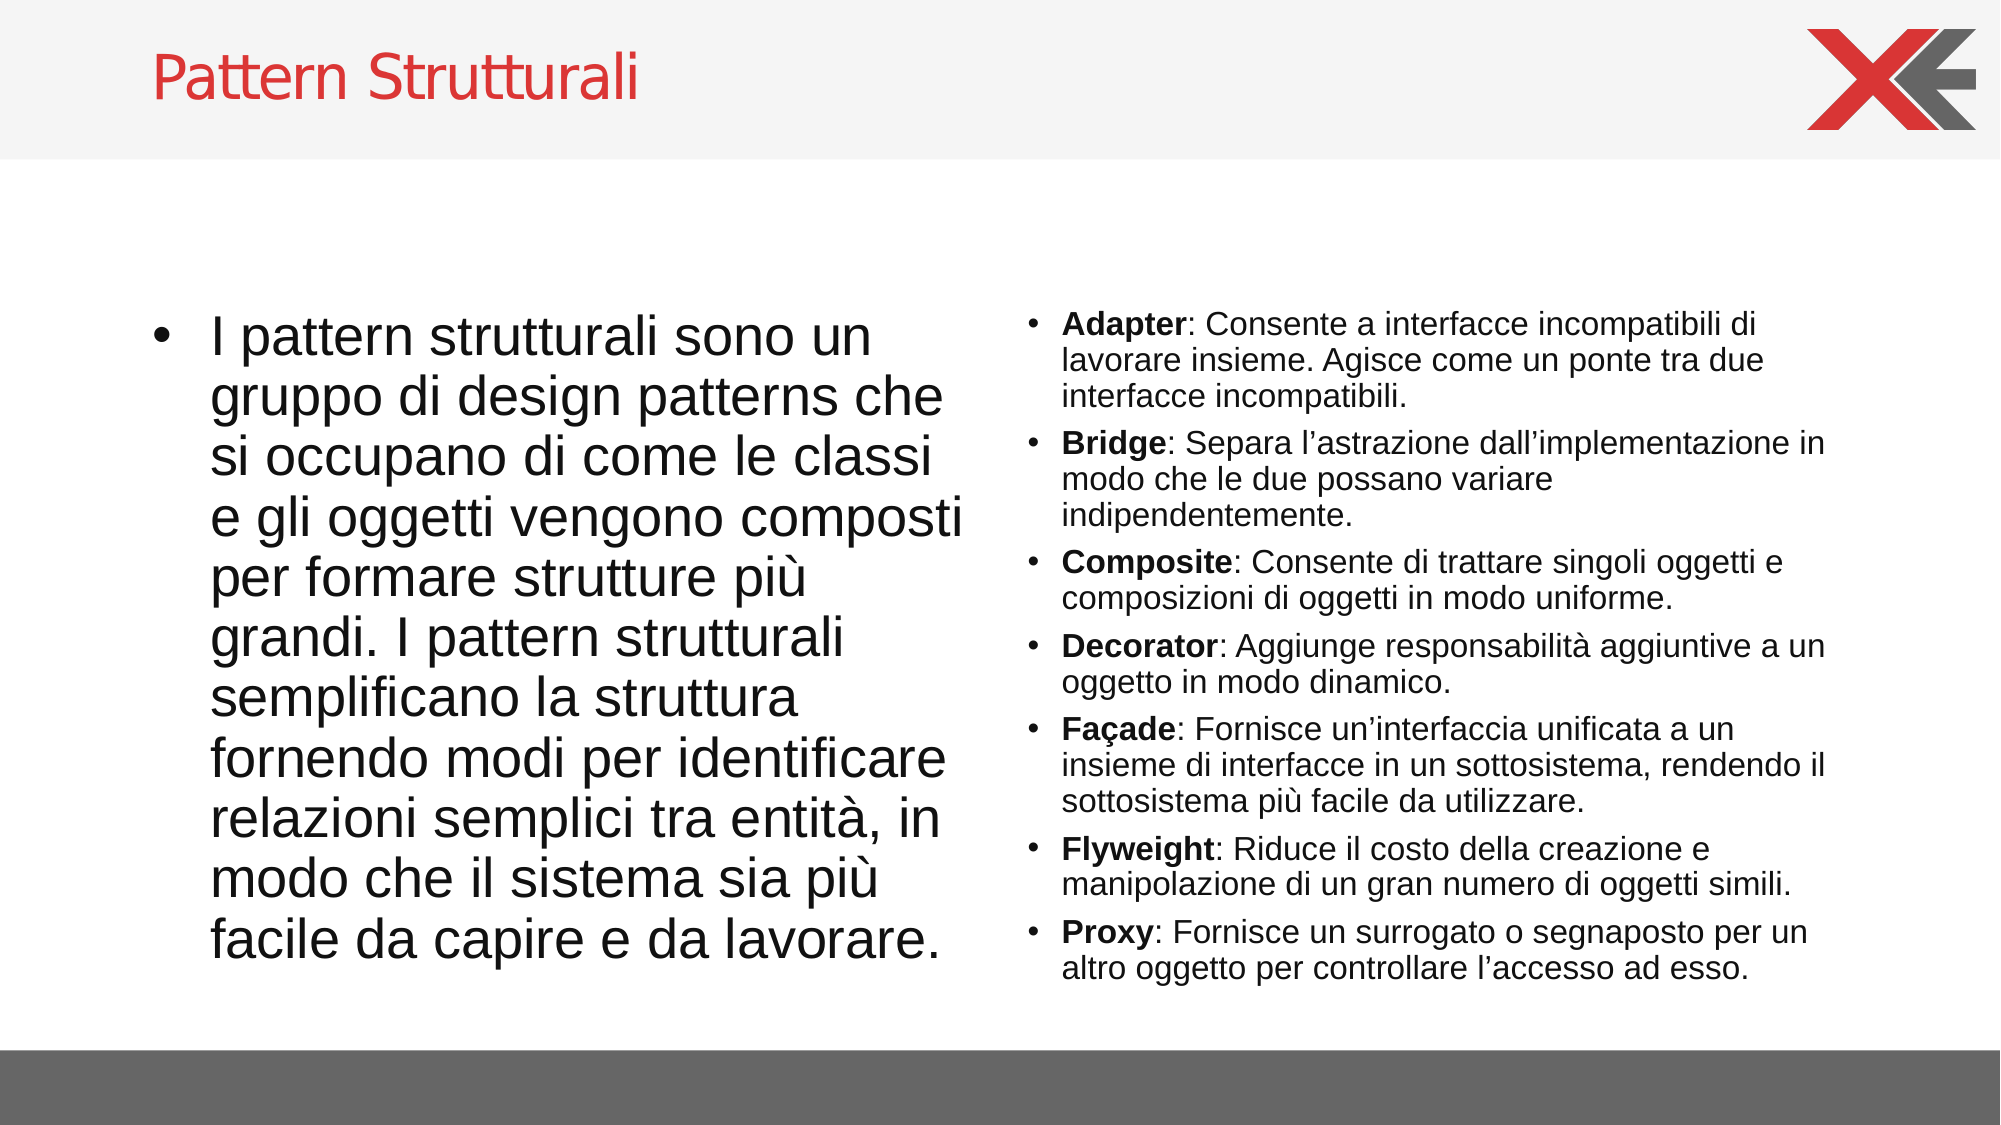

# Pattern Strutturali
I pattern strutturali sono un gruppo di design patterns che si occupano di come le classi e gli oggetti vengono composti per formare strutture più grandi. I pattern strutturali semplificano la struttura fornendo modi per identificare relazioni semplici tra entità, in modo che il sistema sia più facile da capire e da lavorare.

Adapter: Consente a interfacce incompatibili di lavorare insieme. Agisce come un ponte tra due interfacce incompatibili.
Bridge: Separa l’astrazione dall’implementazione in modo che le due possano variare indipendentemente.
Composite: Consente di trattare singoli oggetti e composizioni di oggetti in modo uniforme.
Decorator: Aggiunge responsabilità aggiuntive a un oggetto in modo dinamico.
Façade: Fornisce un’interfaccia unificata a un insieme di interfacce in un sottosistema, rendendo il sottosistema più facile da utilizzare.
Flyweight: Riduce il costo della creazione e manipolazione di un gran numero di oggetti simili.
Proxy: Fornisce un surrogato o segnaposto per un altro oggetto per controllare l’accesso ad esso.